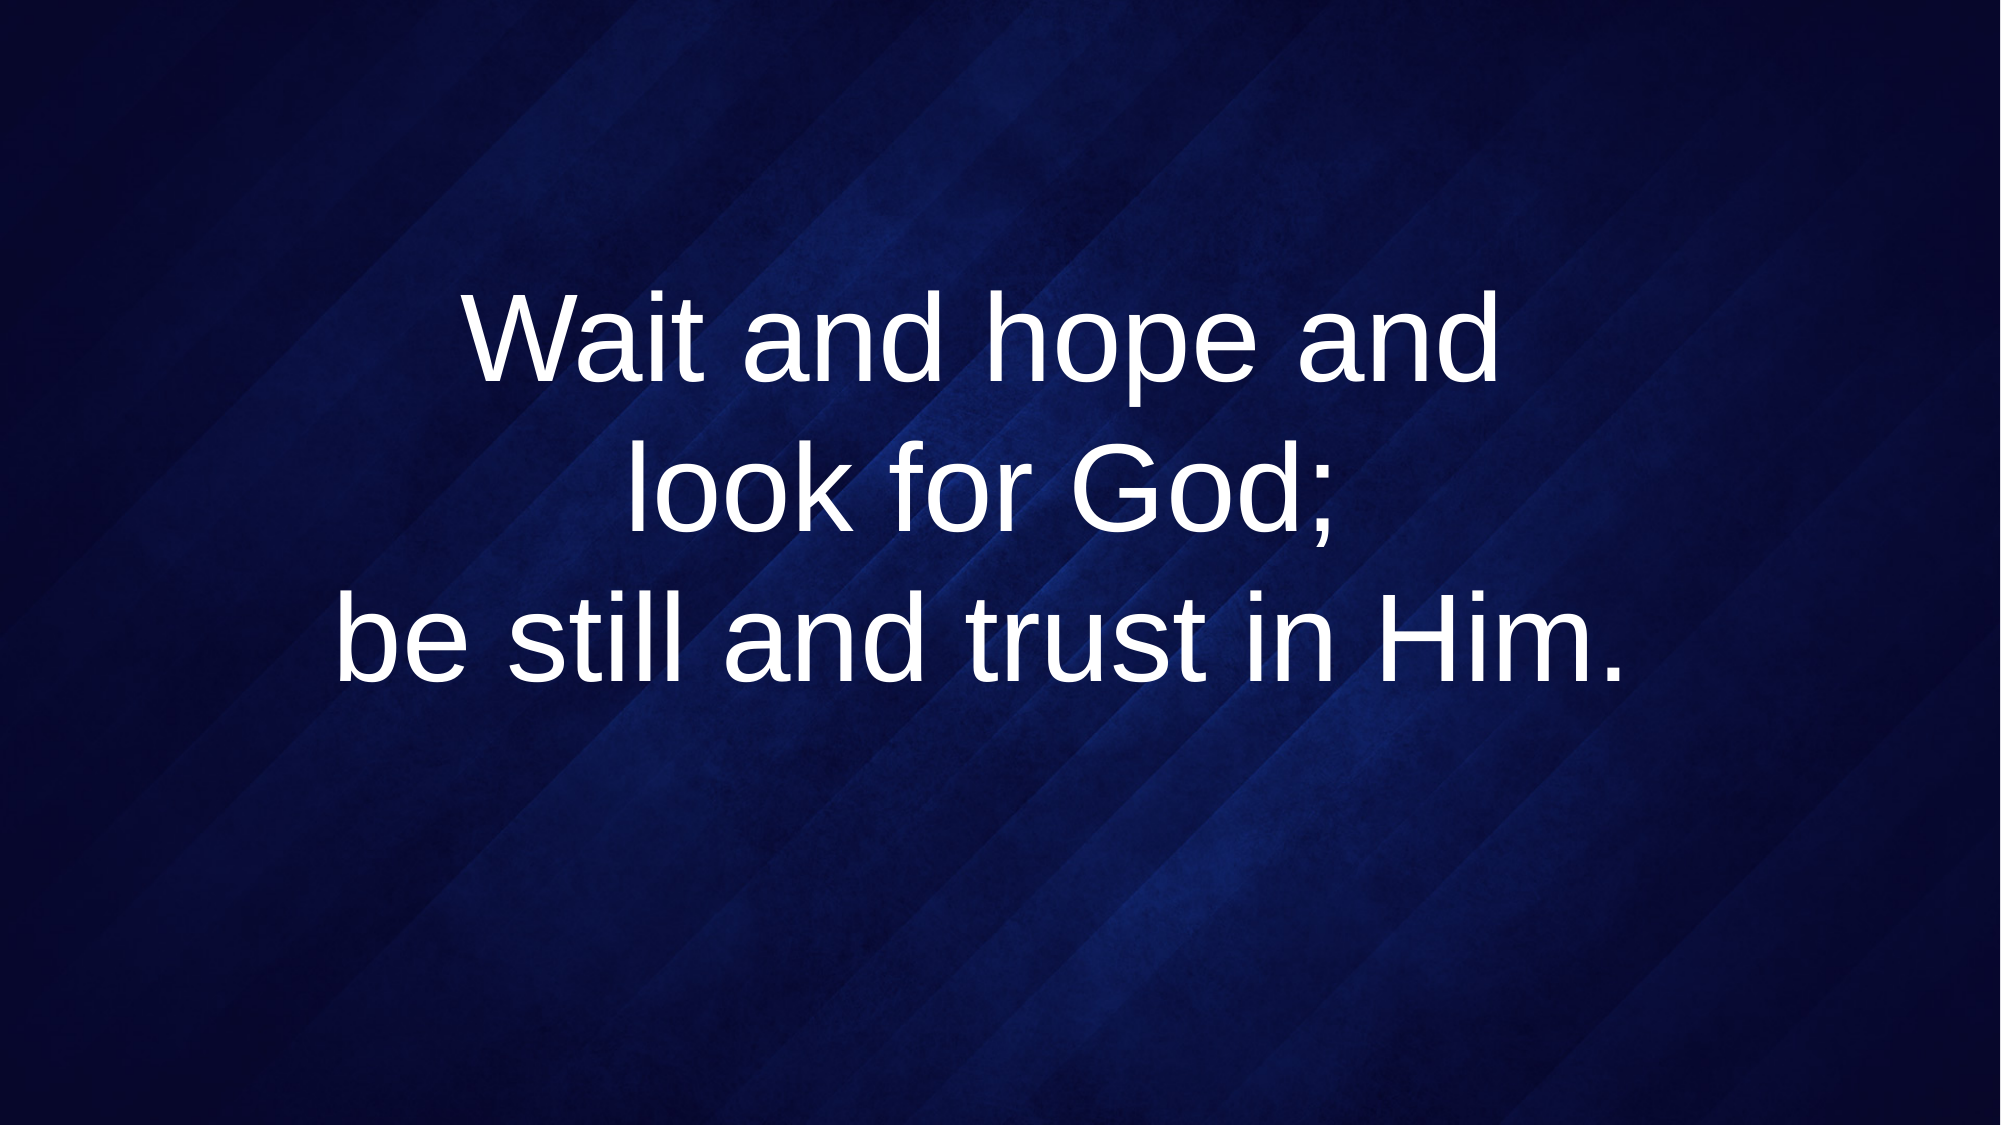

# Wait and hope and look for God; be still and trust in Him.